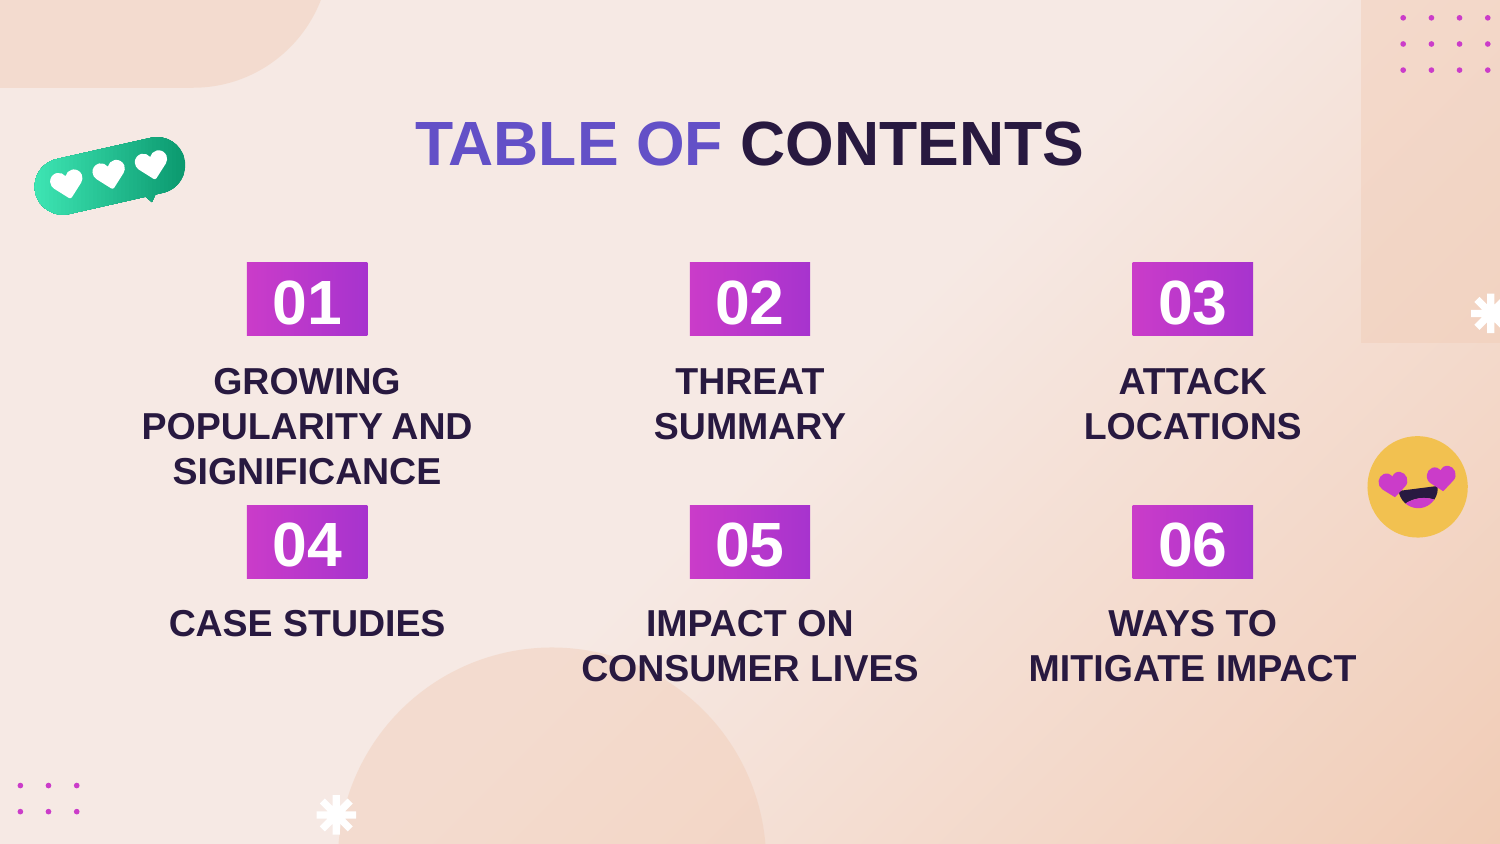

# TABLE OF CONTENTS

01
02
03
GROWING POPULARITY AND SIGNIFICANCE
THREAT
SUMMARY
ATTACK LOCATIONS

04
05
06
CASE STUDIES
IMPACT ON CONSUMER LIVES
WAYS TO MITIGATE IMPACT